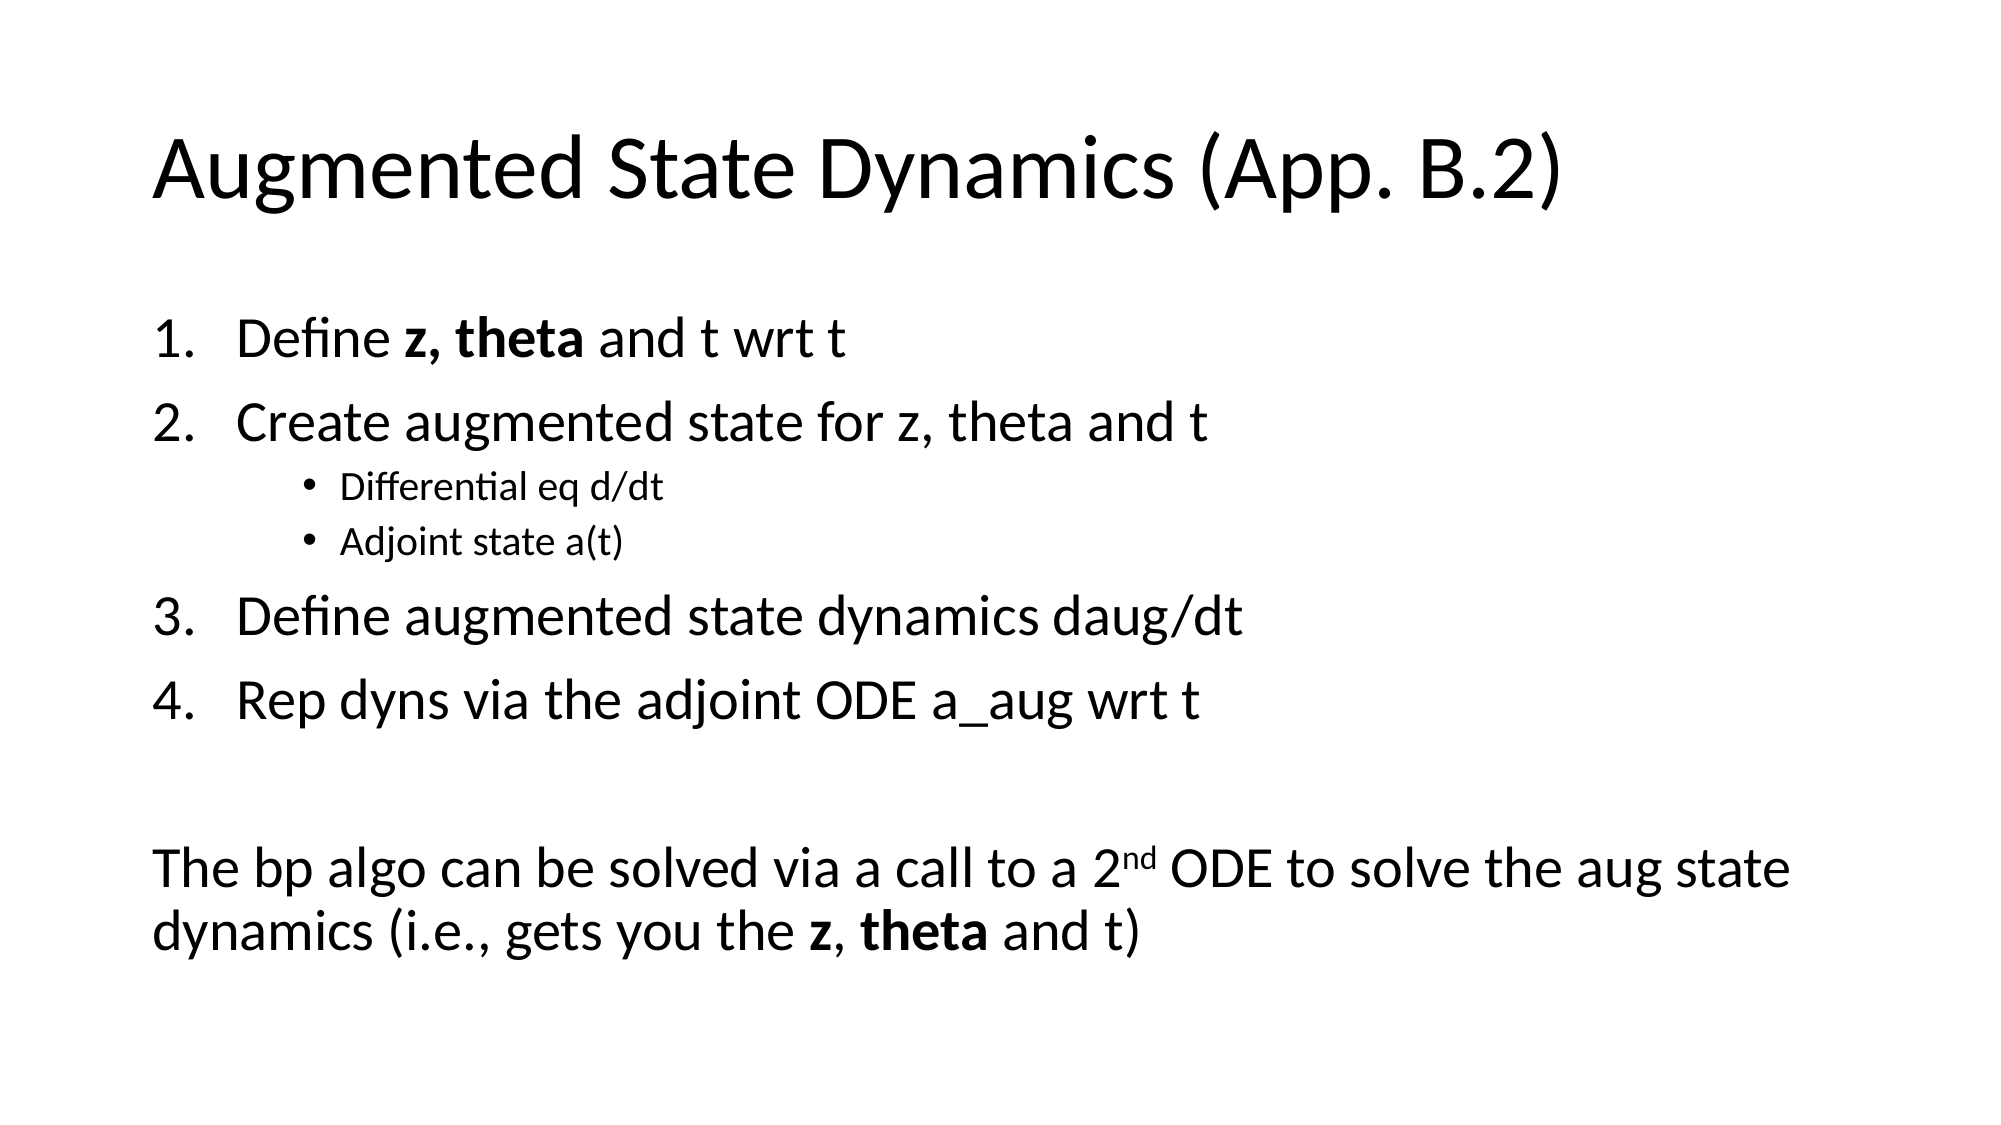

# Augmented State Dynamics (App. B.2)
Define z, theta and t wrt t
Create augmented state for z, theta and t
Differential eq d/dt
Adjoint state a(t)
Define augmented state dynamics daug/dt
Rep dyns via the adjoint ODE a_aug wrt t

The bp algo can be solved via a call to a 2nd ODE to solve the aug state dynamics (i.e., gets you the z, theta and t)